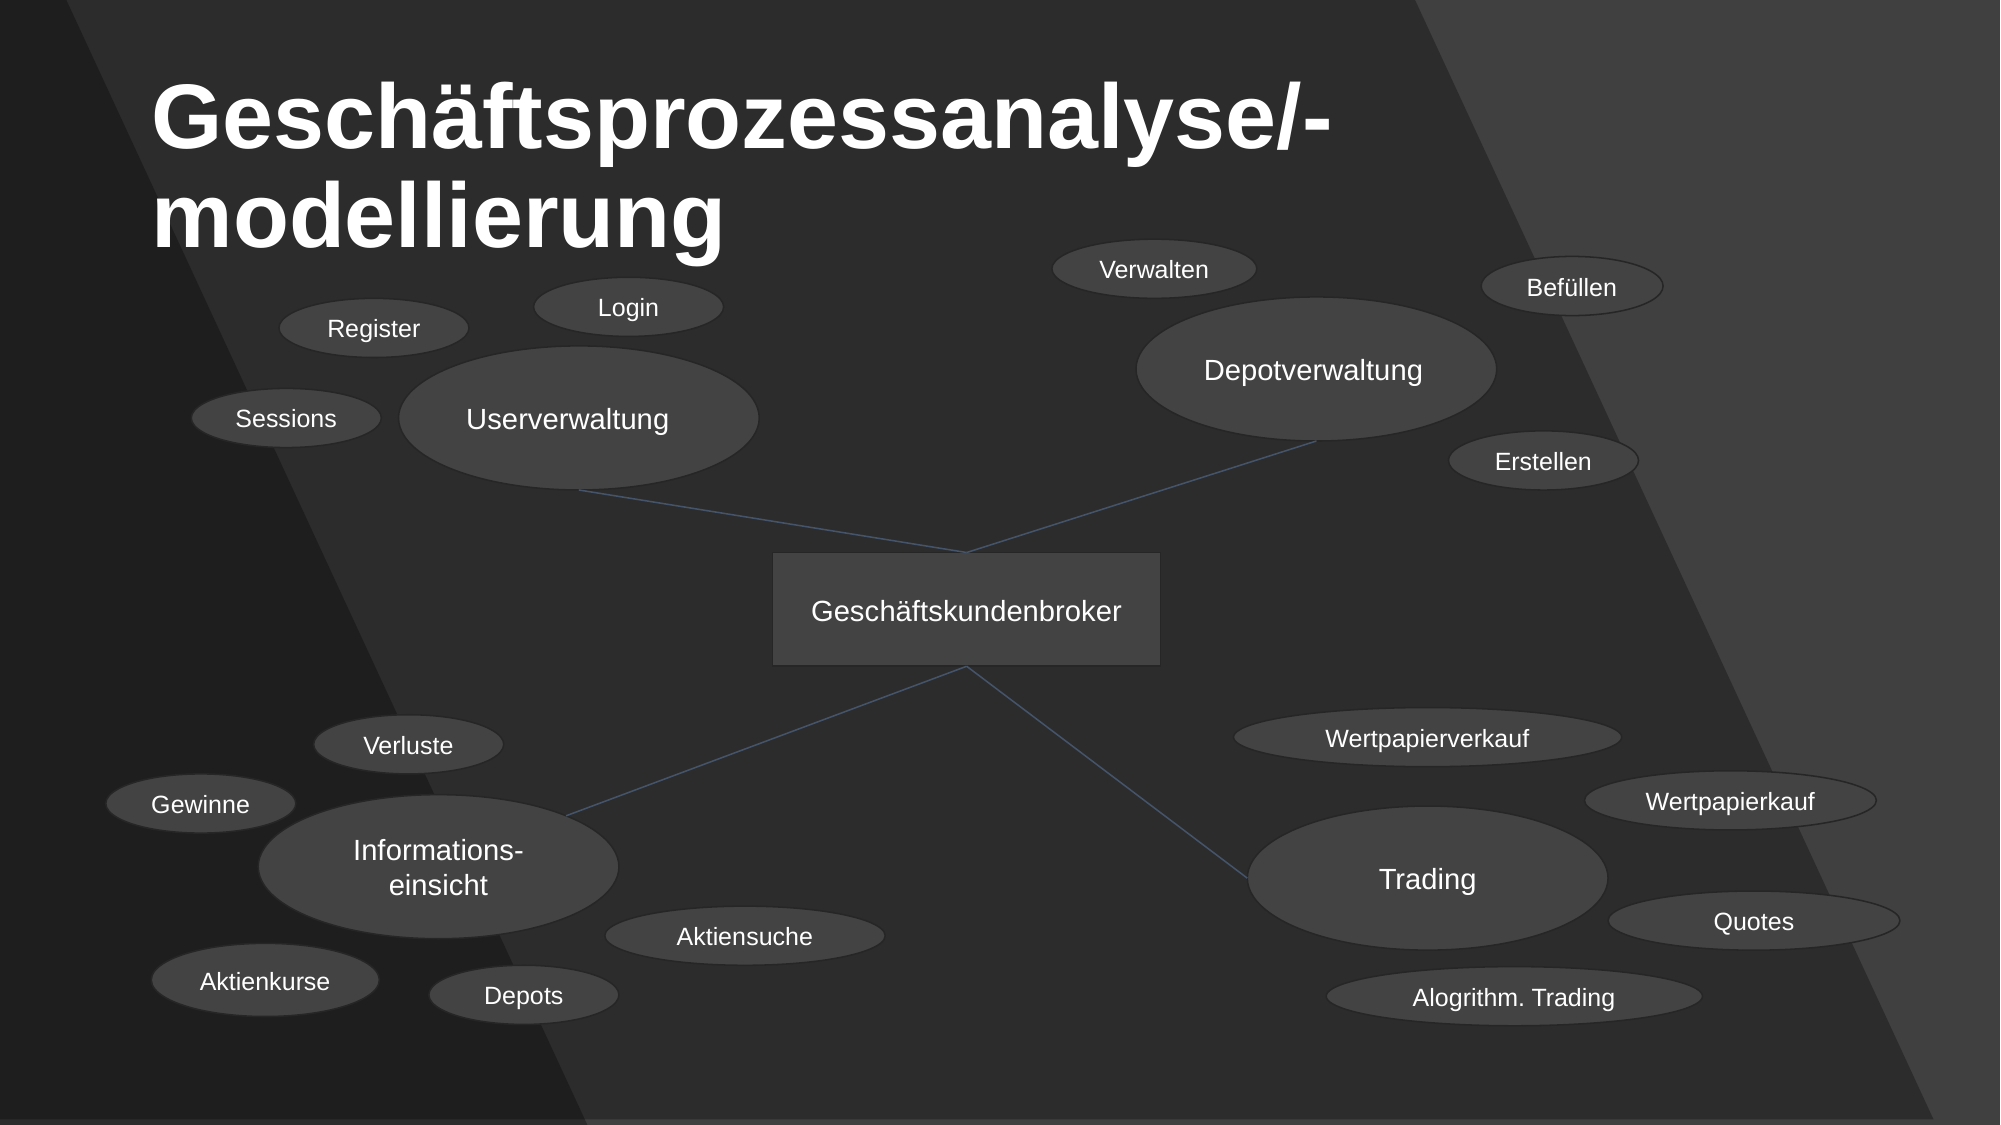

# Geschäftsprozessanalyse/-modellierung
Verwalten
Befüllen
Login
Depotverwaltung
Register
Userverwaltung
Sessions
Erstellen
Geschäftskundenbroker
Wertpapierverkauf
Verluste
Wertpapierkauf
Gewinne
Informations-
einsicht
Trading
Quotes
Aktiensuche
Aktienkurse
Depots
Alogrithm. Trading